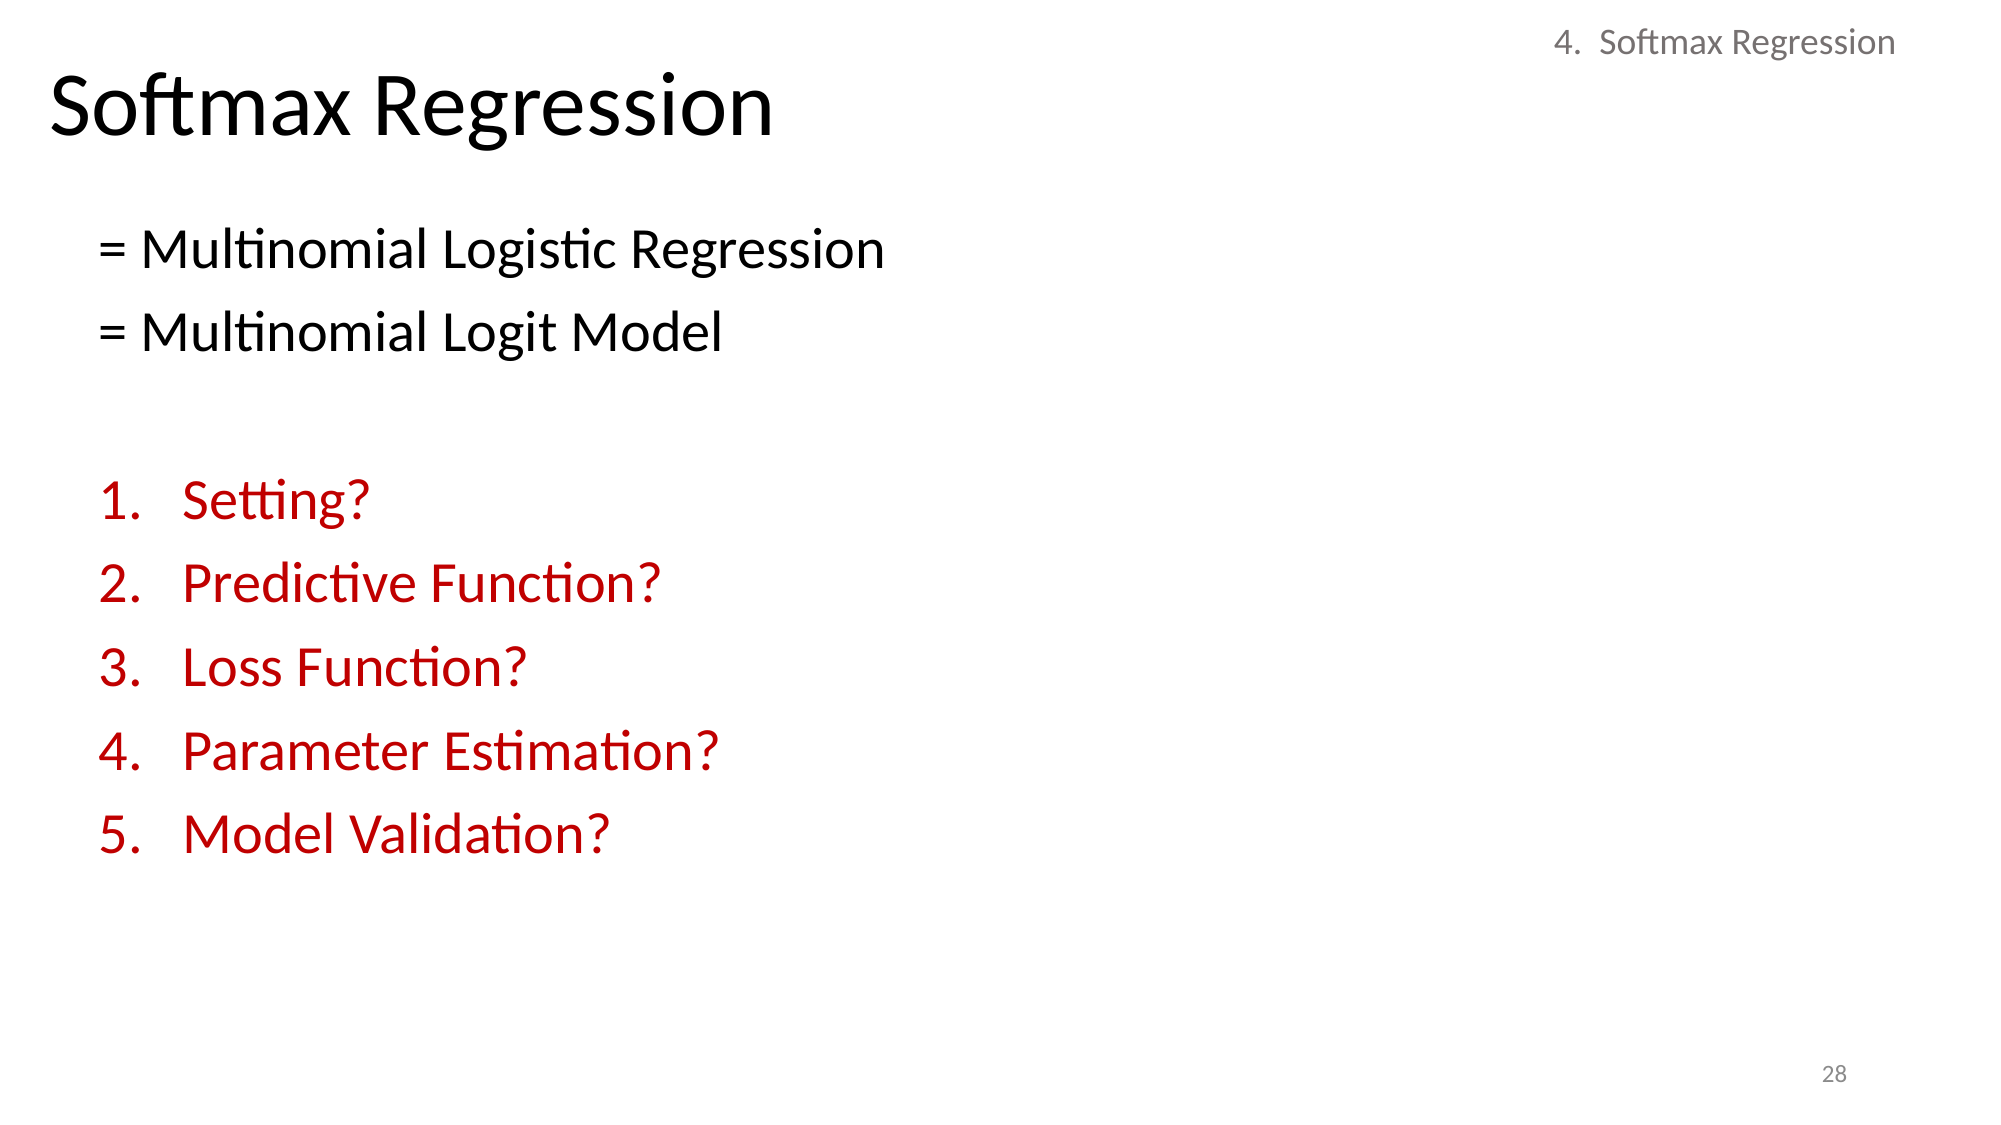

# Softmax Regression
4.  Softmax Regression
= Multinomial Logistic Regression
= Multinomial Logit Model

Setting?
Predictive Function?
Loss Function?
Parameter Estimation?
Model Validation?

28